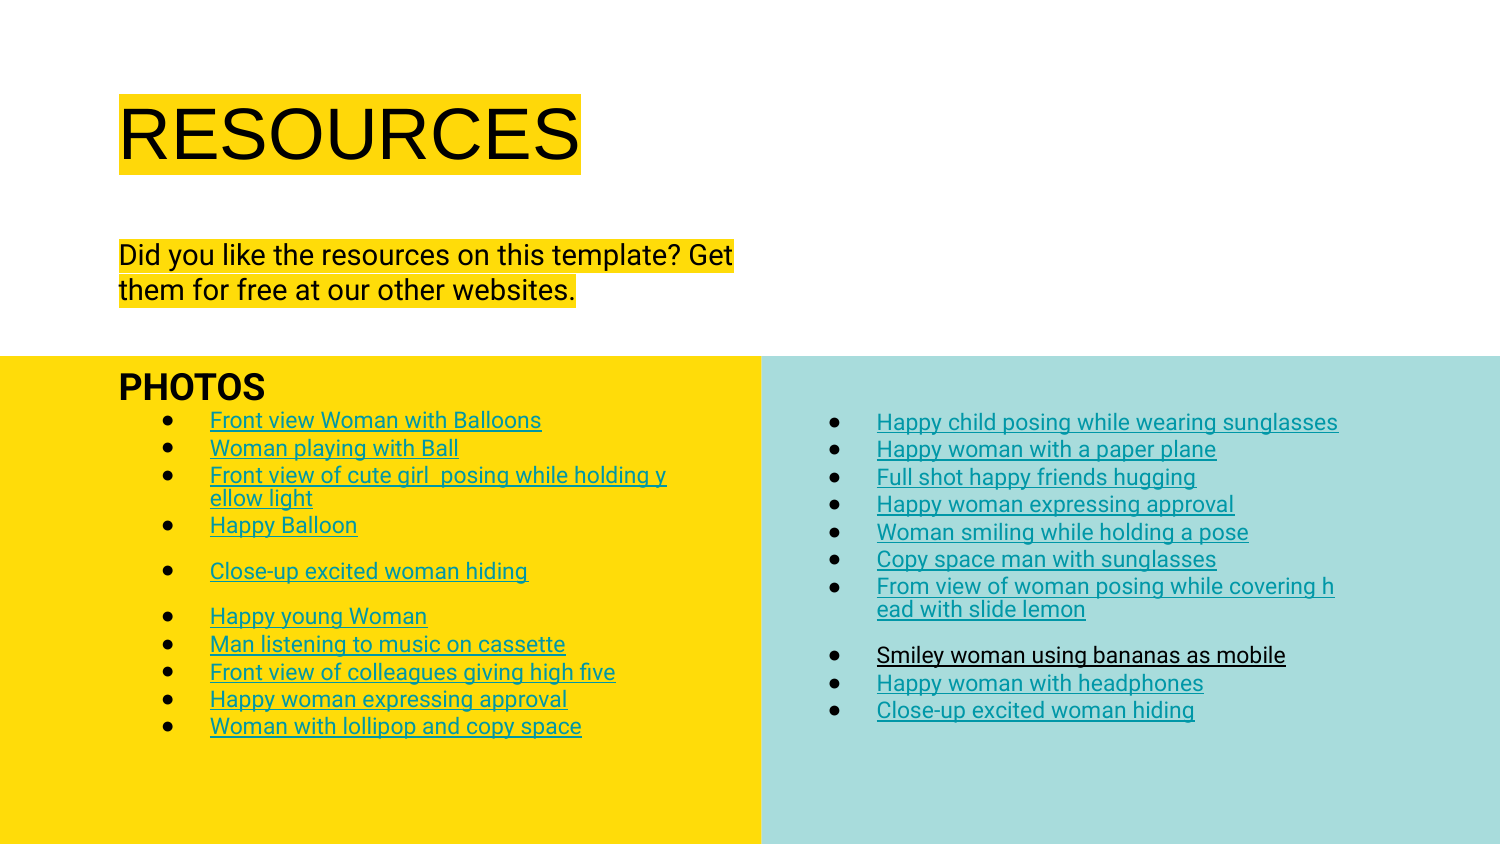

# RESOURCES
Did you like the resources on this template? Get them for free at our other websites.
PHOTOS
Front view Woman with Balloons
Woman playing with Ball
Front view of cute girl  posing while holding yellow light
Happy Balloon
Close-up excited woman hiding
Happy young Woman
Man listening to music on cassette
Front view of colleagues giving high five
Happy woman expressing approval
Woman with lollipop and copy space

Happy child posing while wearing sunglasses
Happy woman with a paper plane
Full shot happy friends hugging
Happy woman expressing approval
Woman smiling while holding a pose
Copy space man with sunglasses
From view of woman posing while covering head with slide lemon
Smiley woman using bananas as mobile
Happy woman with headphones
Close-up excited woman hiding